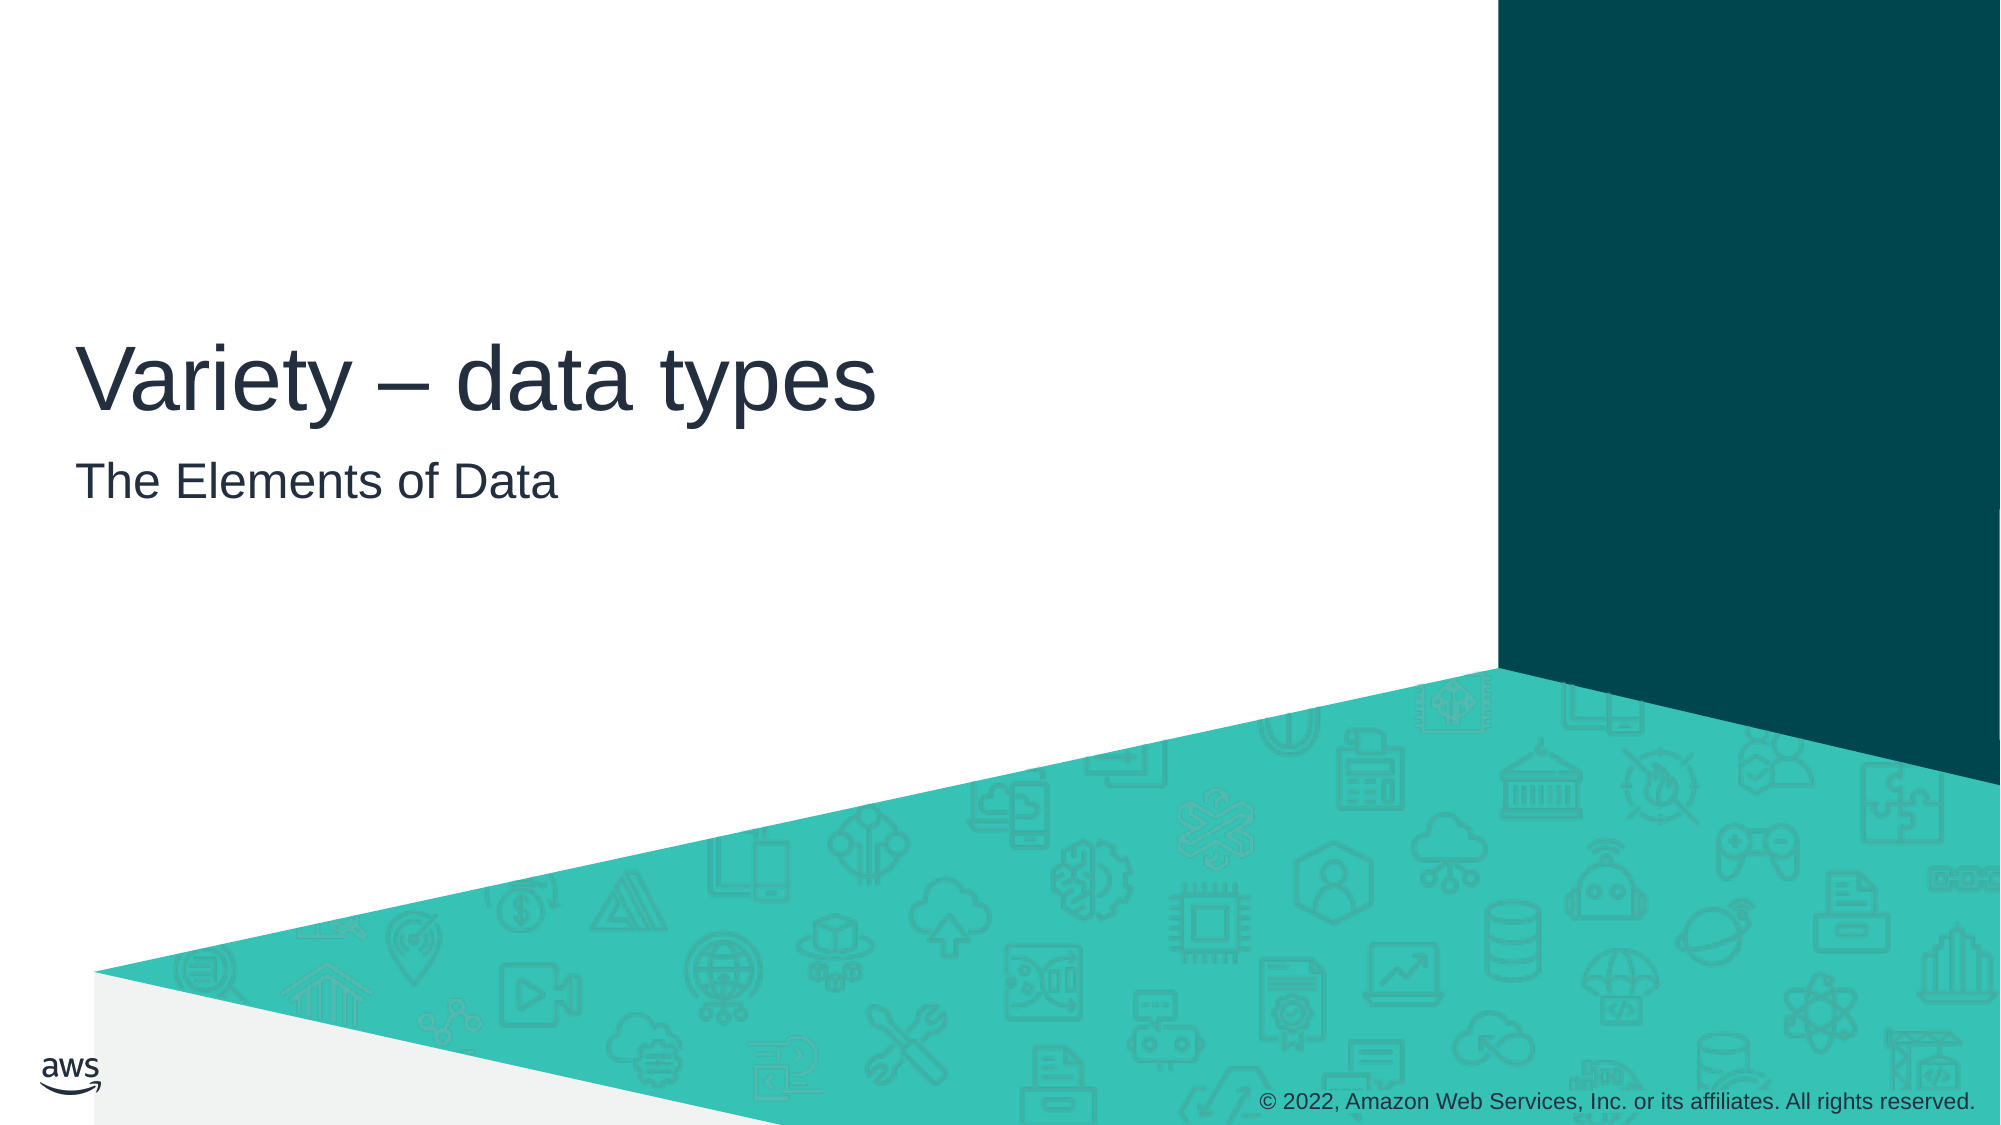

# Variety – data types
The Elements of Data